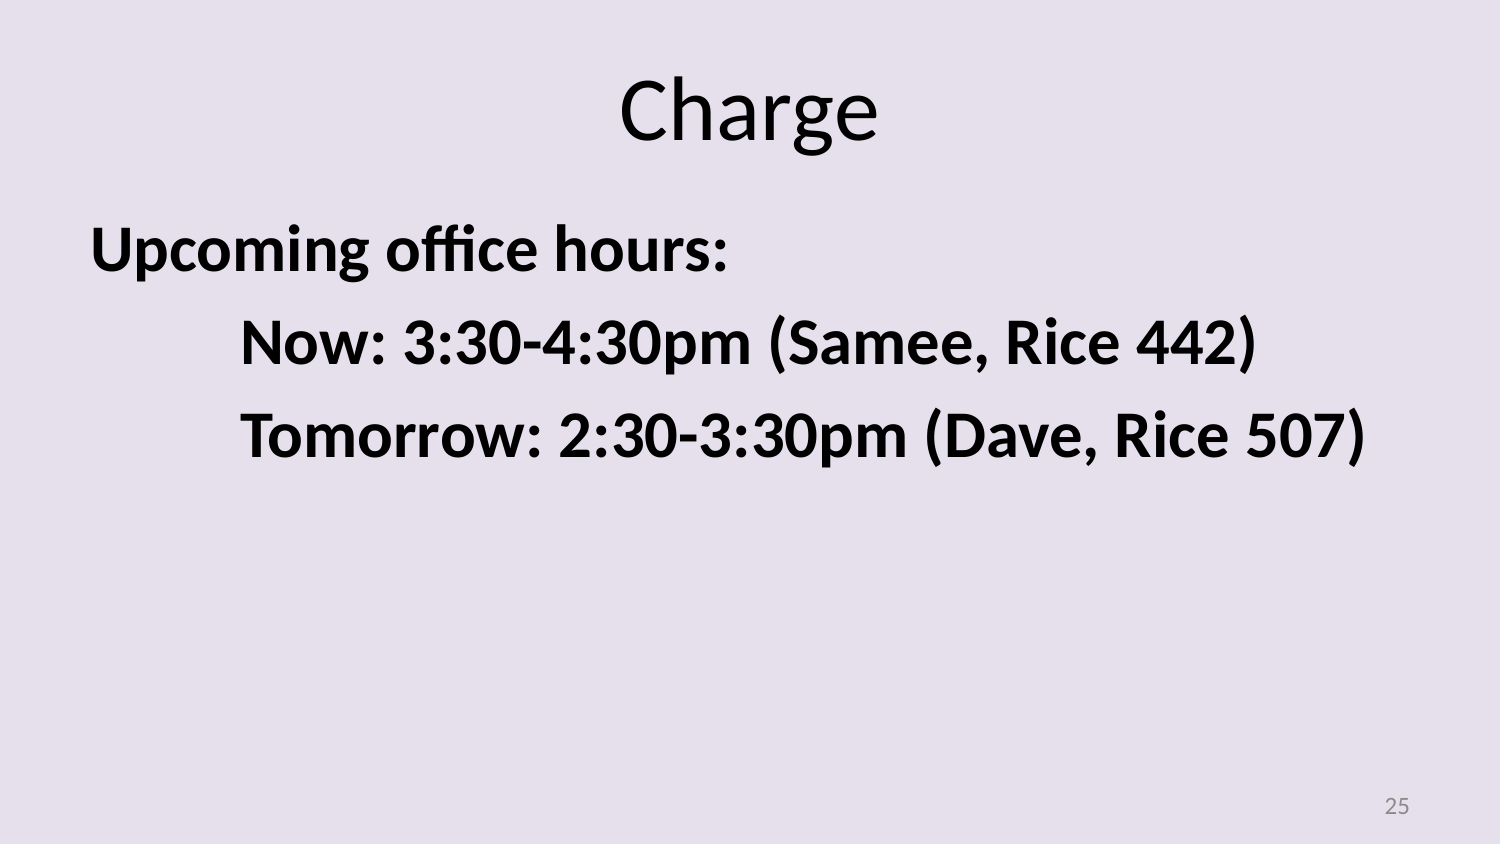

# Charge
Upcoming office hours:
	Now: 3:30-4:30pm (Samee, Rice 442)
	Tomorrow: 2:30-3:30pm (Dave, Rice 507)
25